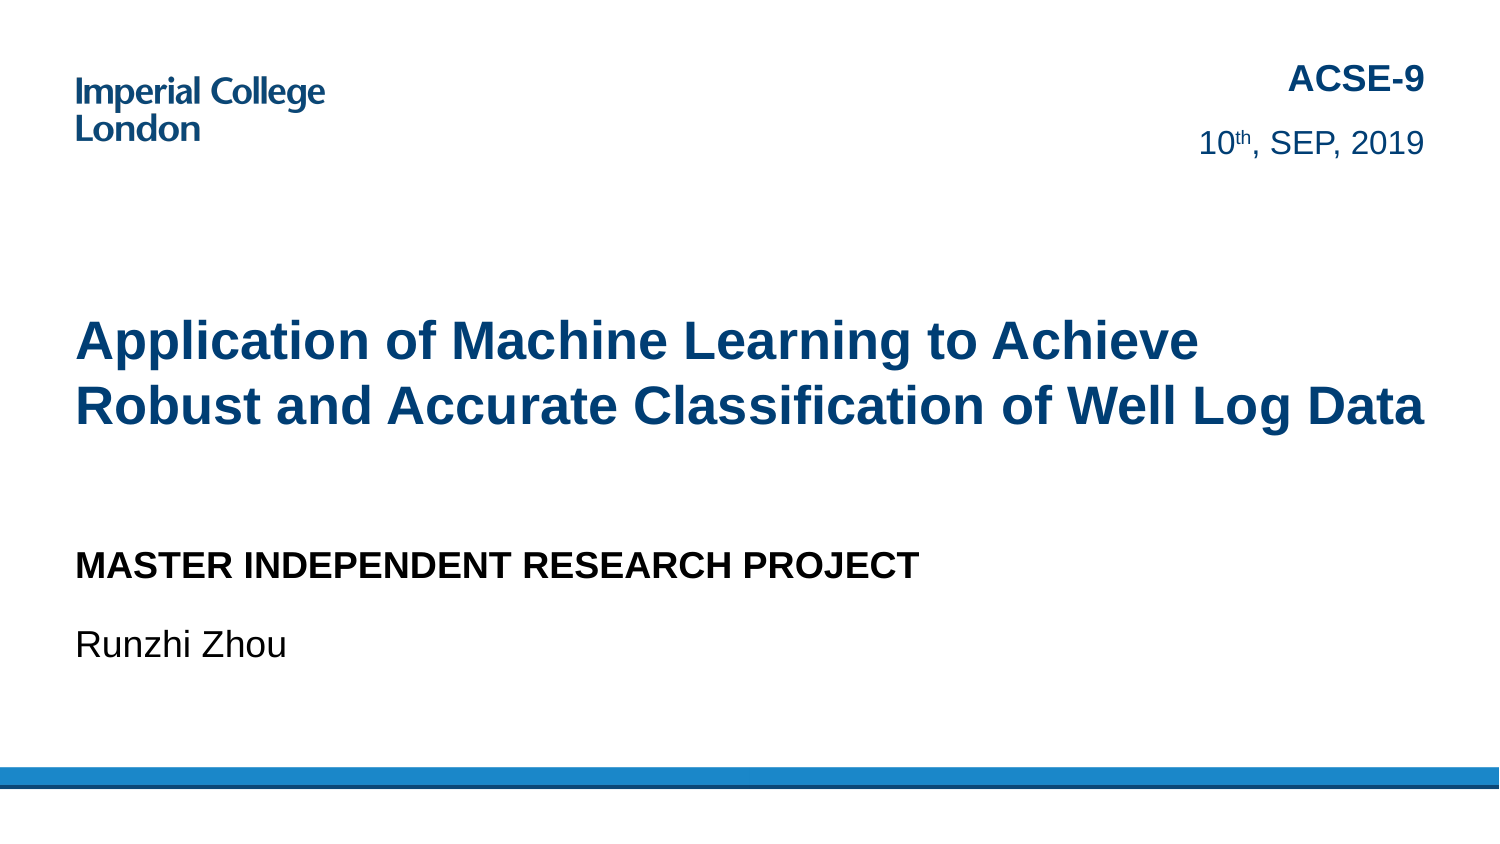

ACSE-9
10th, SEP, 2019
# Application of Machine Learning to Achieve Robust and Accurate Classification of Well Log Data
MASTER INDEPENDENT RESEARCH PROJECT
Runzhi Zhou